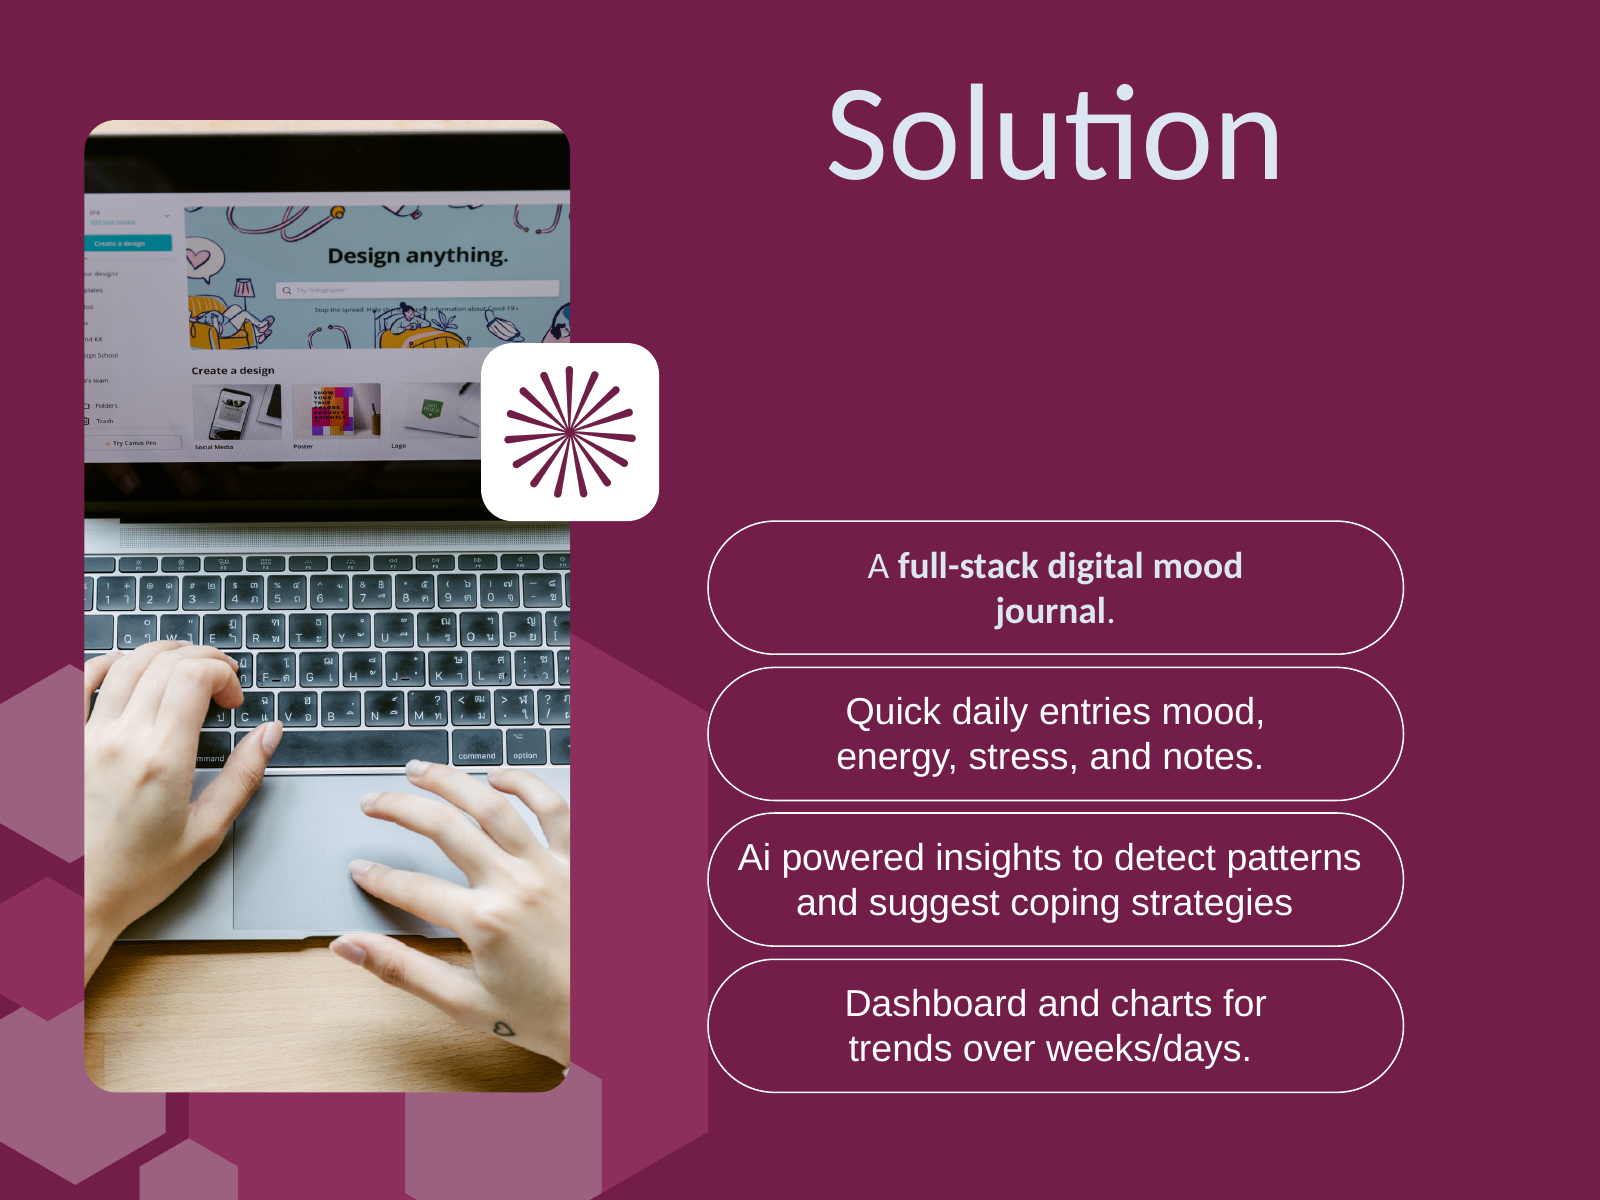

Quick daily entries: mood, energy, stress, emotions, notes.

Solution

A full-stack digital mood journal.

Quick daily entries mood, energy, stress, and notes.

Ai powered insights to detect patterns and suggest coping strategies

Dashboard and charts for trends over weeks/days.